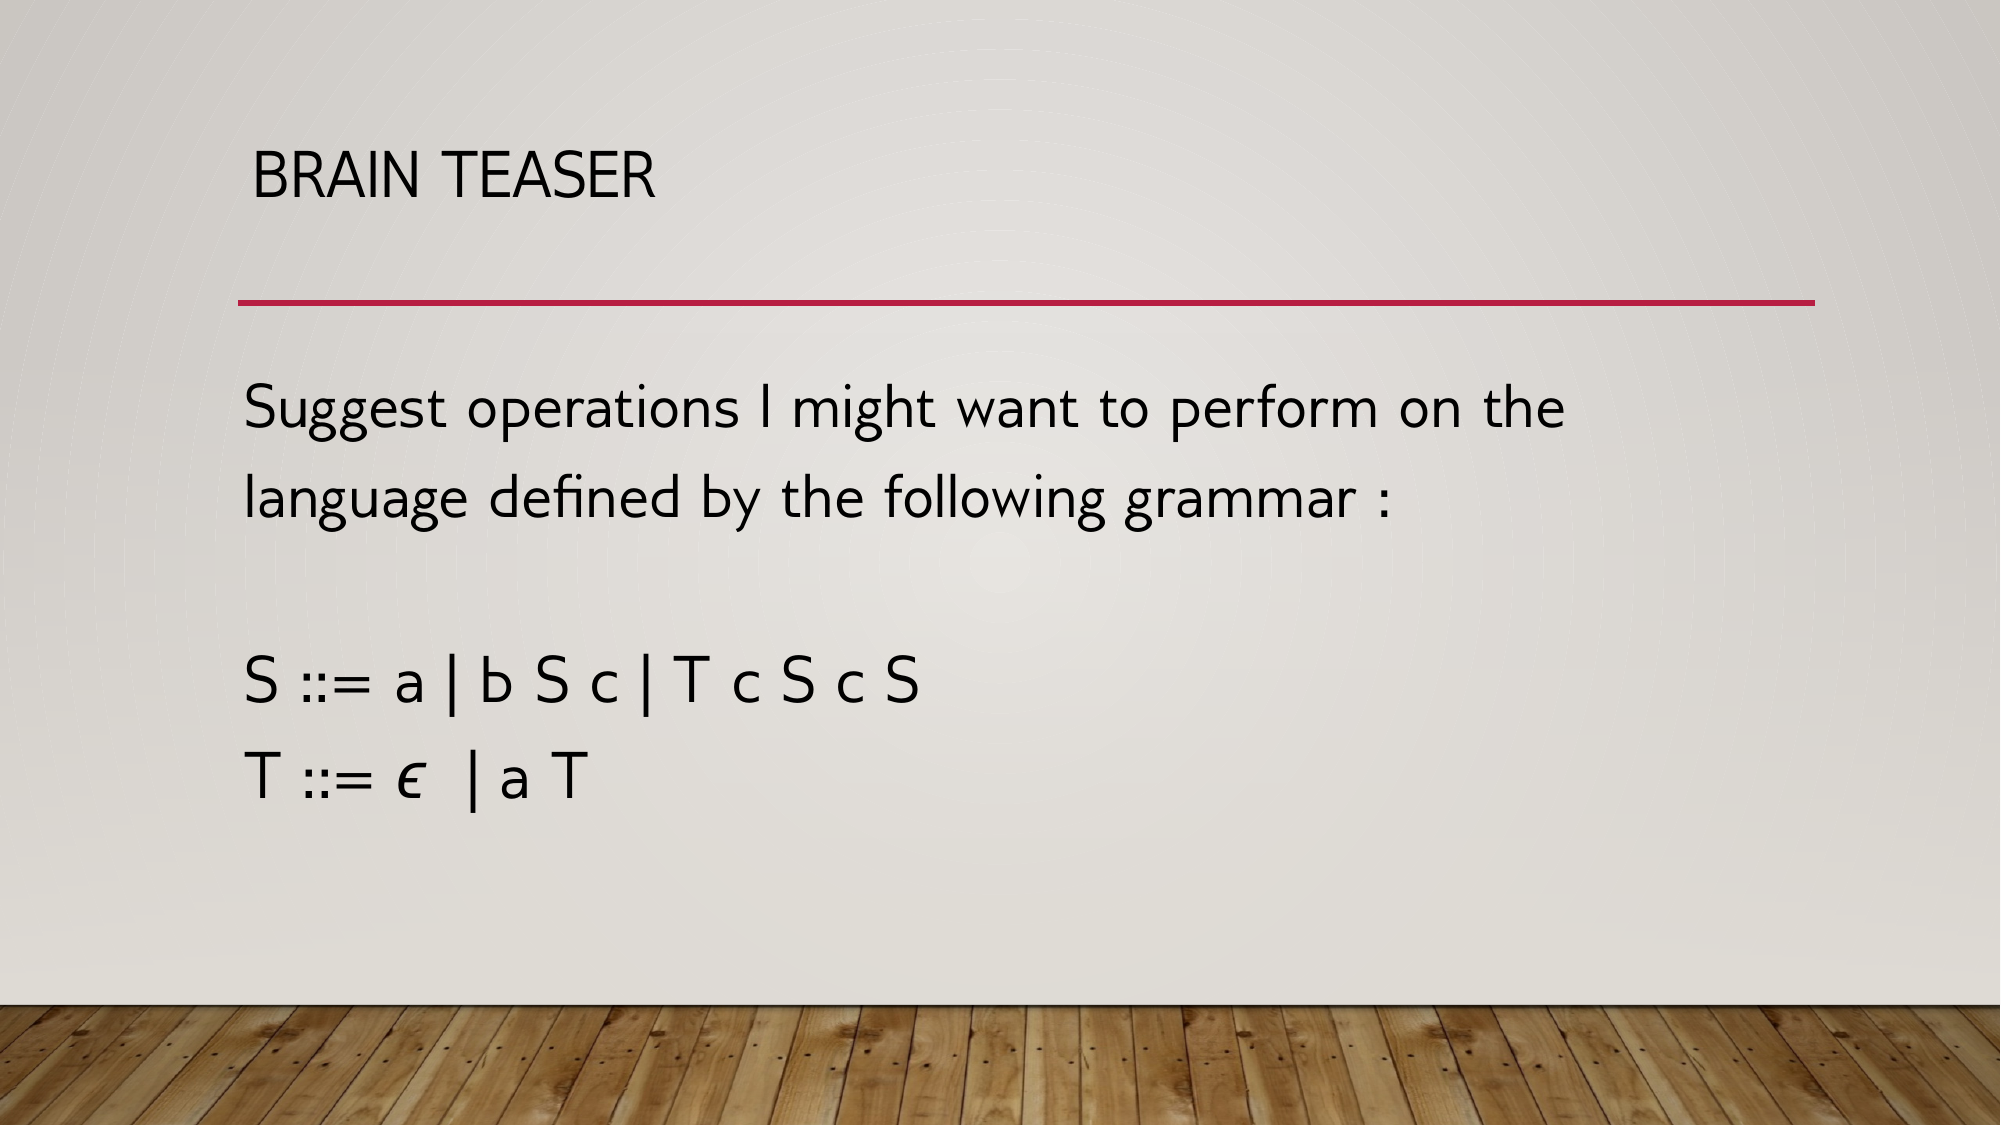

# Brain Teaser
Suggest operations I might want to perform on the language defined by the following grammar :

S ::= a | b S c | T c S c S
T ::= ϵ  | a T